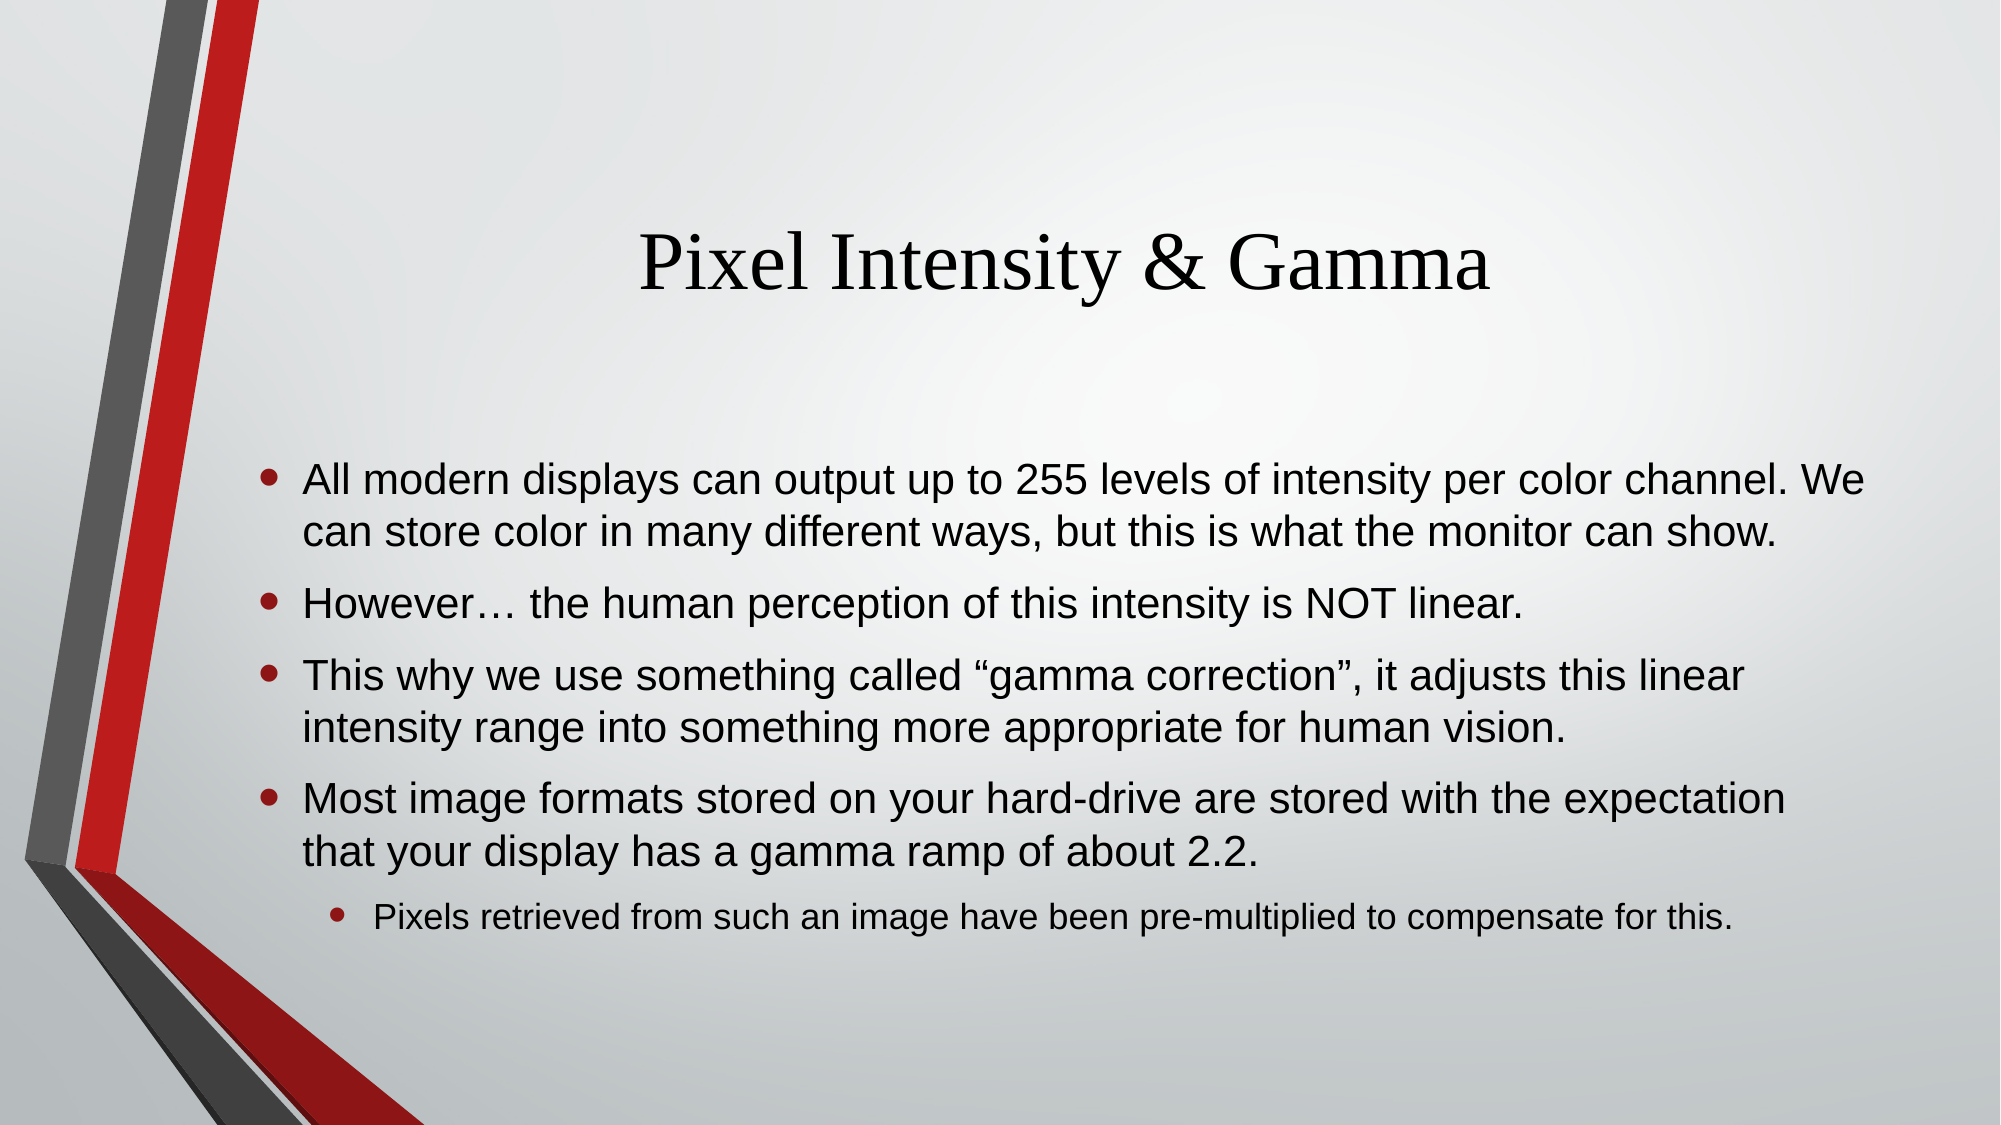

# Pixel Intensity & Gamma
All modern displays can output up to 255 levels of intensity per color channel. We can store color in many different ways, but this is what the monitor can show.
However… the human perception of this intensity is NOT linear.
This why we use something called “gamma correction”, it adjusts this linear intensity range into something more appropriate for human vision.
Most image formats stored on your hard-drive are stored with the expectation that your display has a gamma ramp of about 2.2.
Pixels retrieved from such an image have been pre-multiplied to compensate for this.